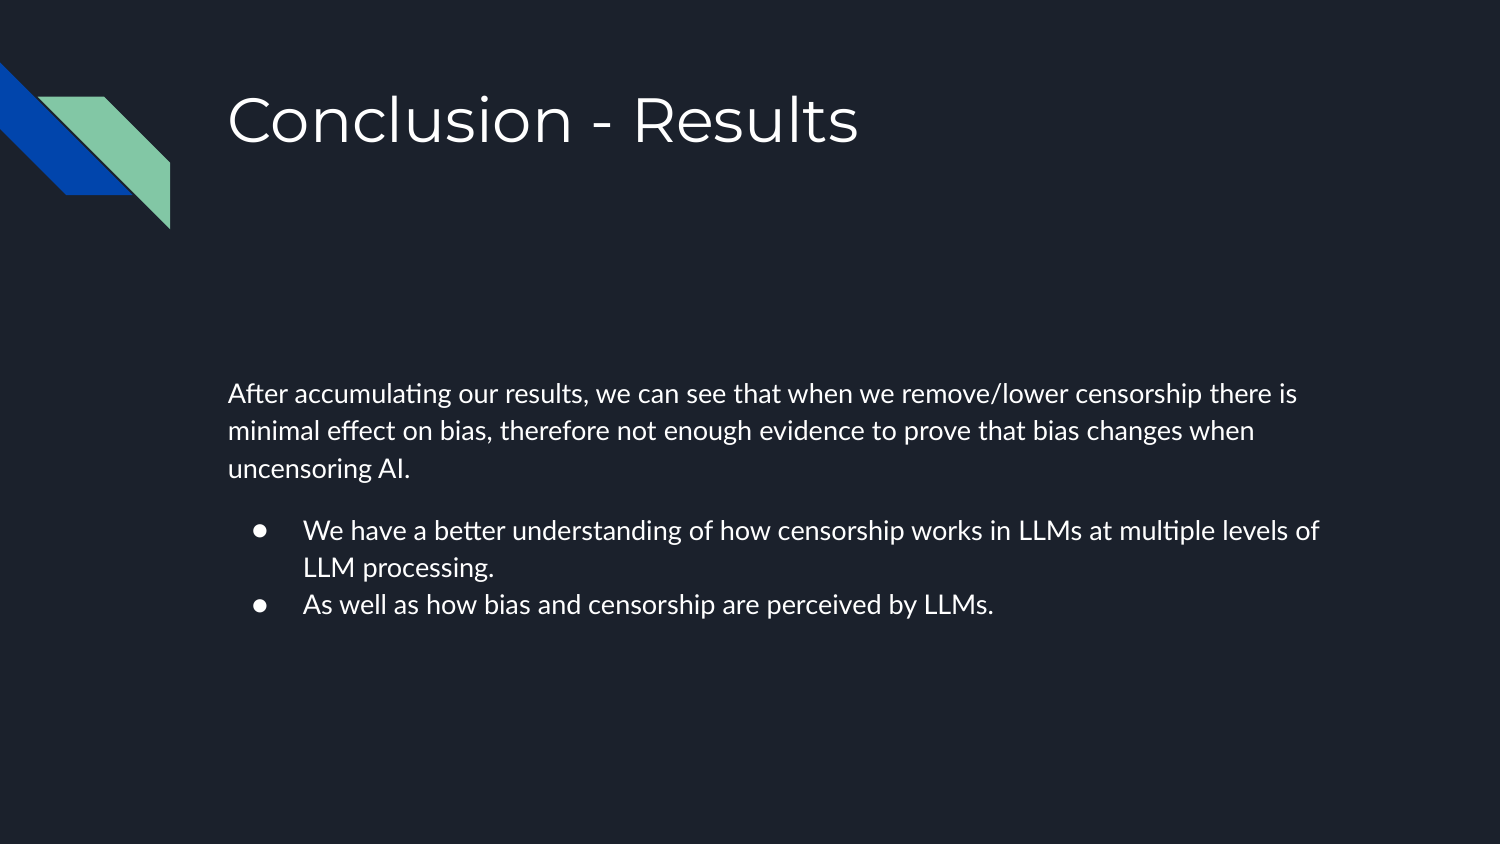

# Conclusion - Results
After accumulating our results, we can see that when we remove/lower censorship there is minimal effect on bias, therefore not enough evidence to prove that bias changes when uncensoring AI.
We have a better understanding of how censorship works in LLMs at multiple levels of LLM processing.
As well as how bias and censorship are perceived by LLMs.